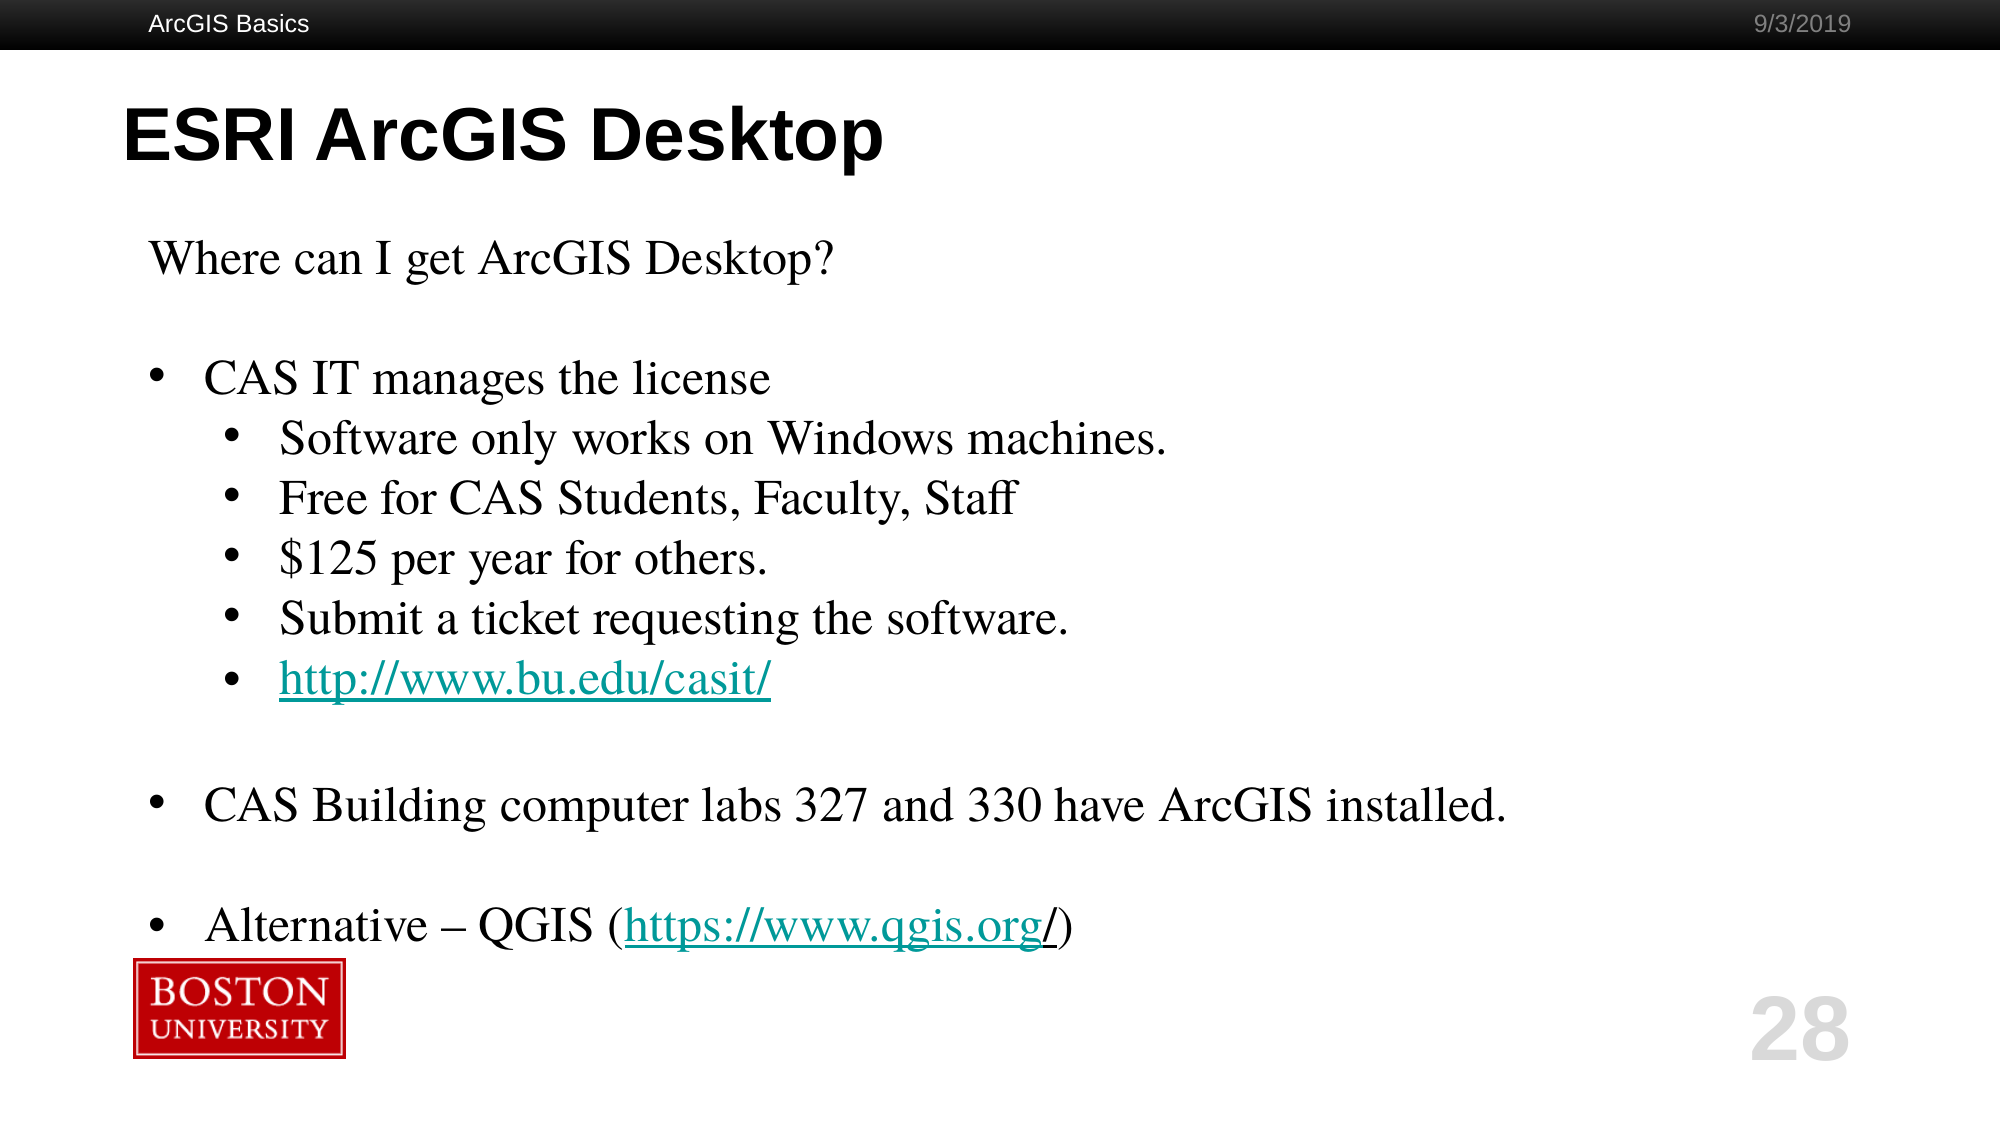

ArcGIS Basics
9/3/2019
# ESRI ArcGIS Desktop
Where can I get ArcGIS Desktop?

CAS IT manages the license
Software only works on Windows machines.
Free for CAS Students, Faculty, Staff
$125 per year for others.
Submit a ticket requesting the software.
http://www.bu.edu/casit/

CAS Building computer labs 327 and 330 have ArcGIS installed.

Alternative – QGIS (https://www.qgis.org/)
28